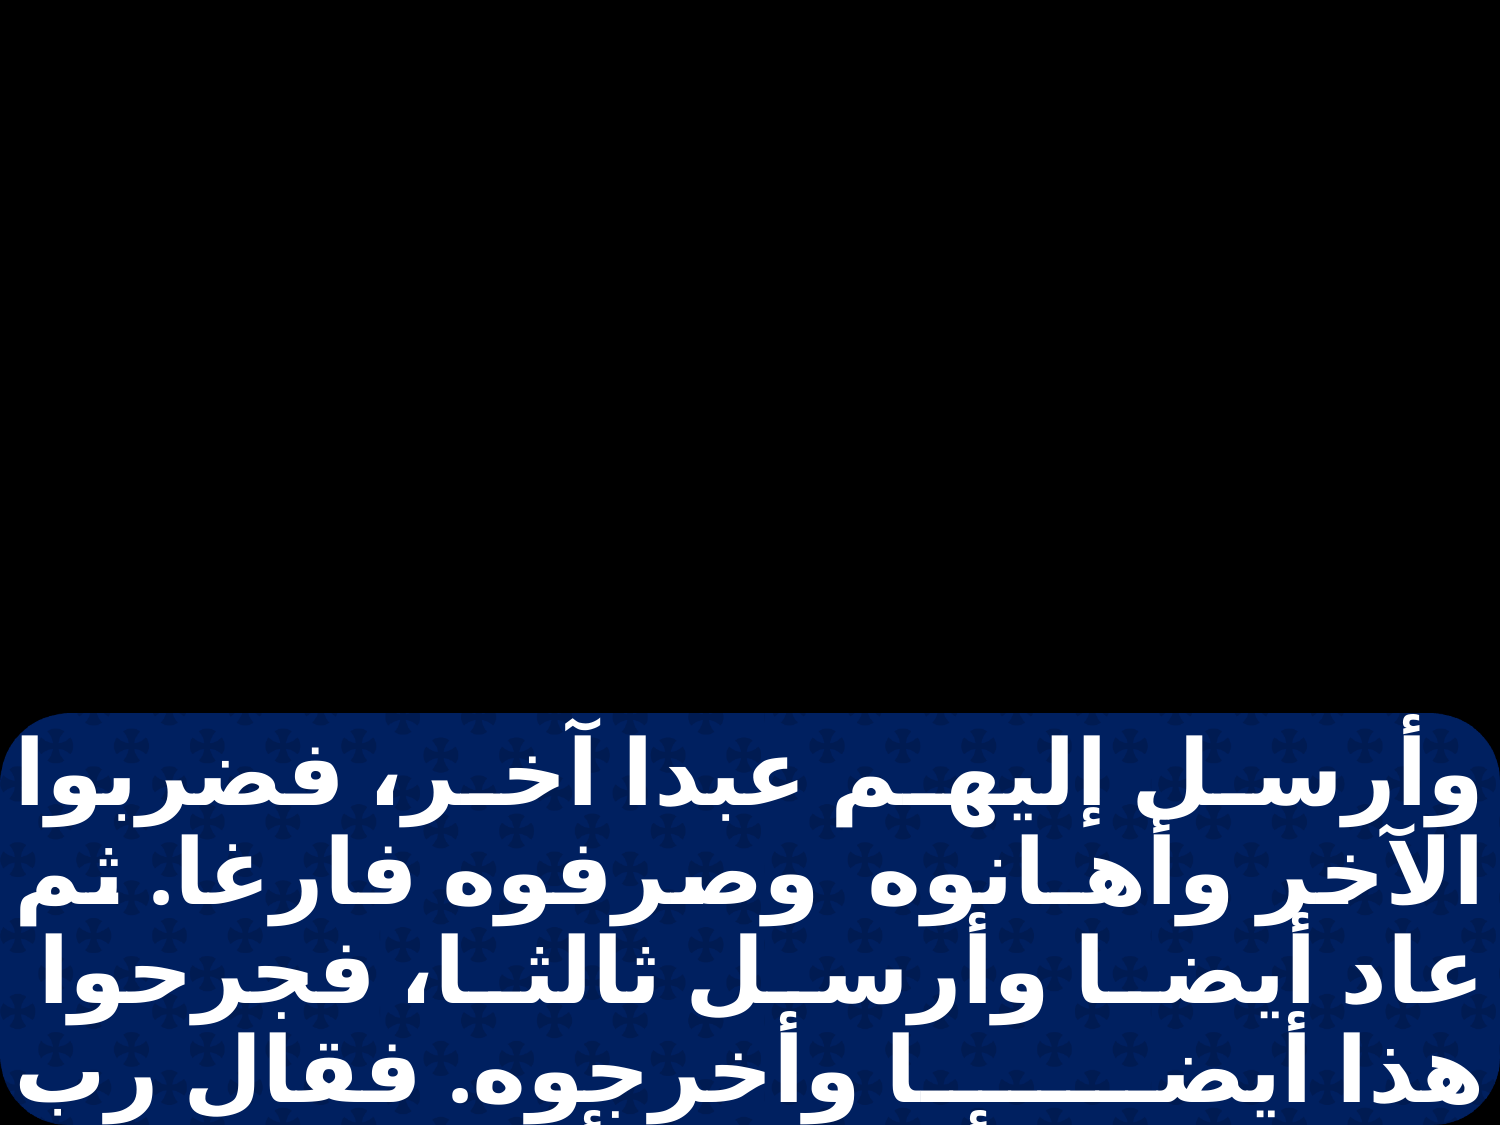

وأرسل إليهم عبدا آخر، فضربوا الآخر وأهـانوه  وصرفوه فارغا. ثم عاد أيضا وأرسل ثالثا، فجرحوا  هذا أيضا وأخرجوه. فقال رب الكرم: ماذا أفعل؟  أرسل ابني الحبيب، لعلهم يخجلون منه فلما رآه